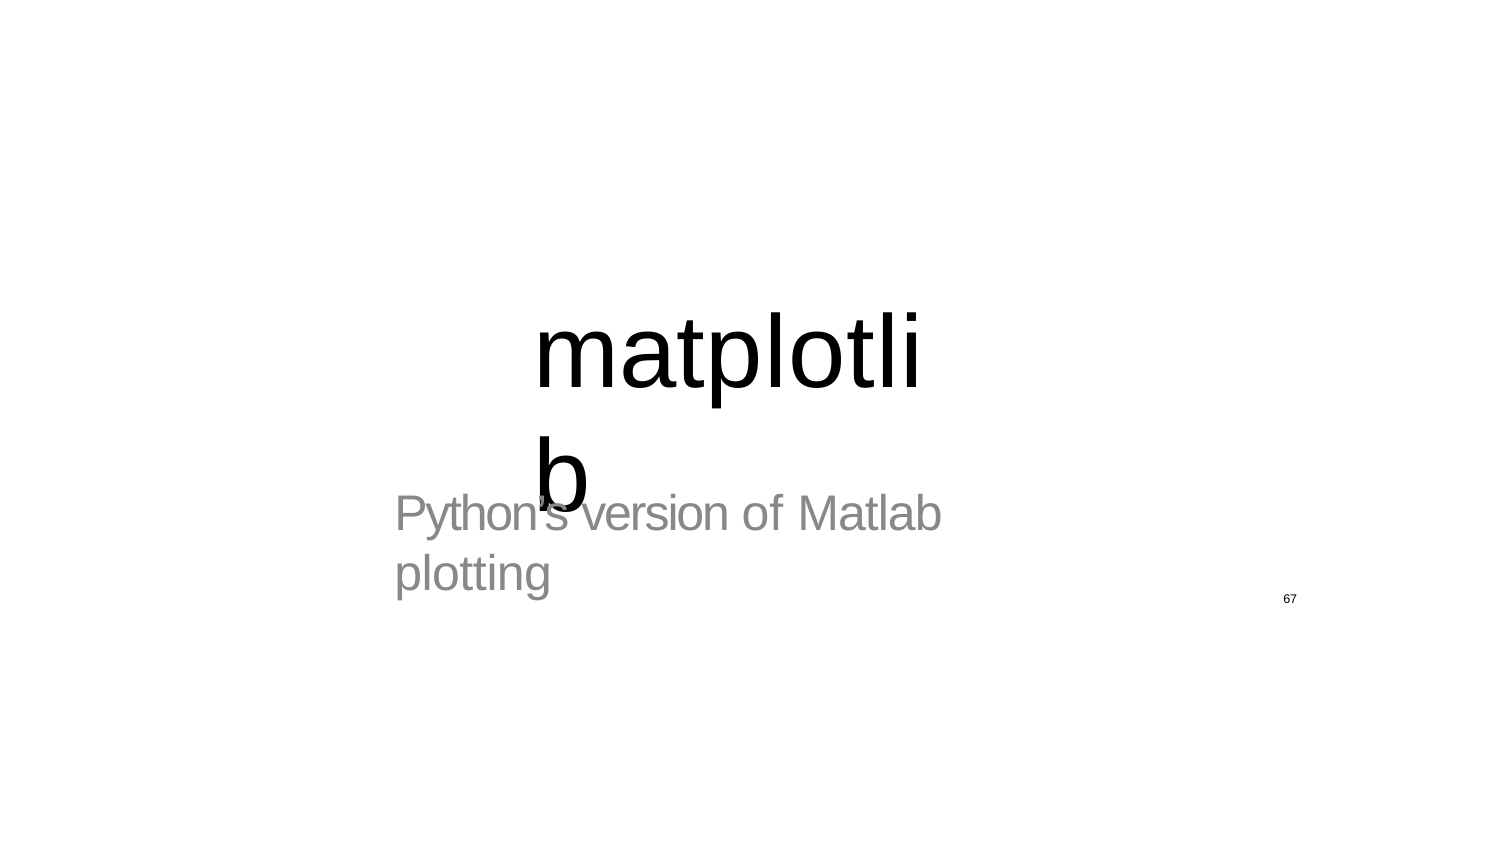

matplotlib
Python’s version of Matlab plotting
67